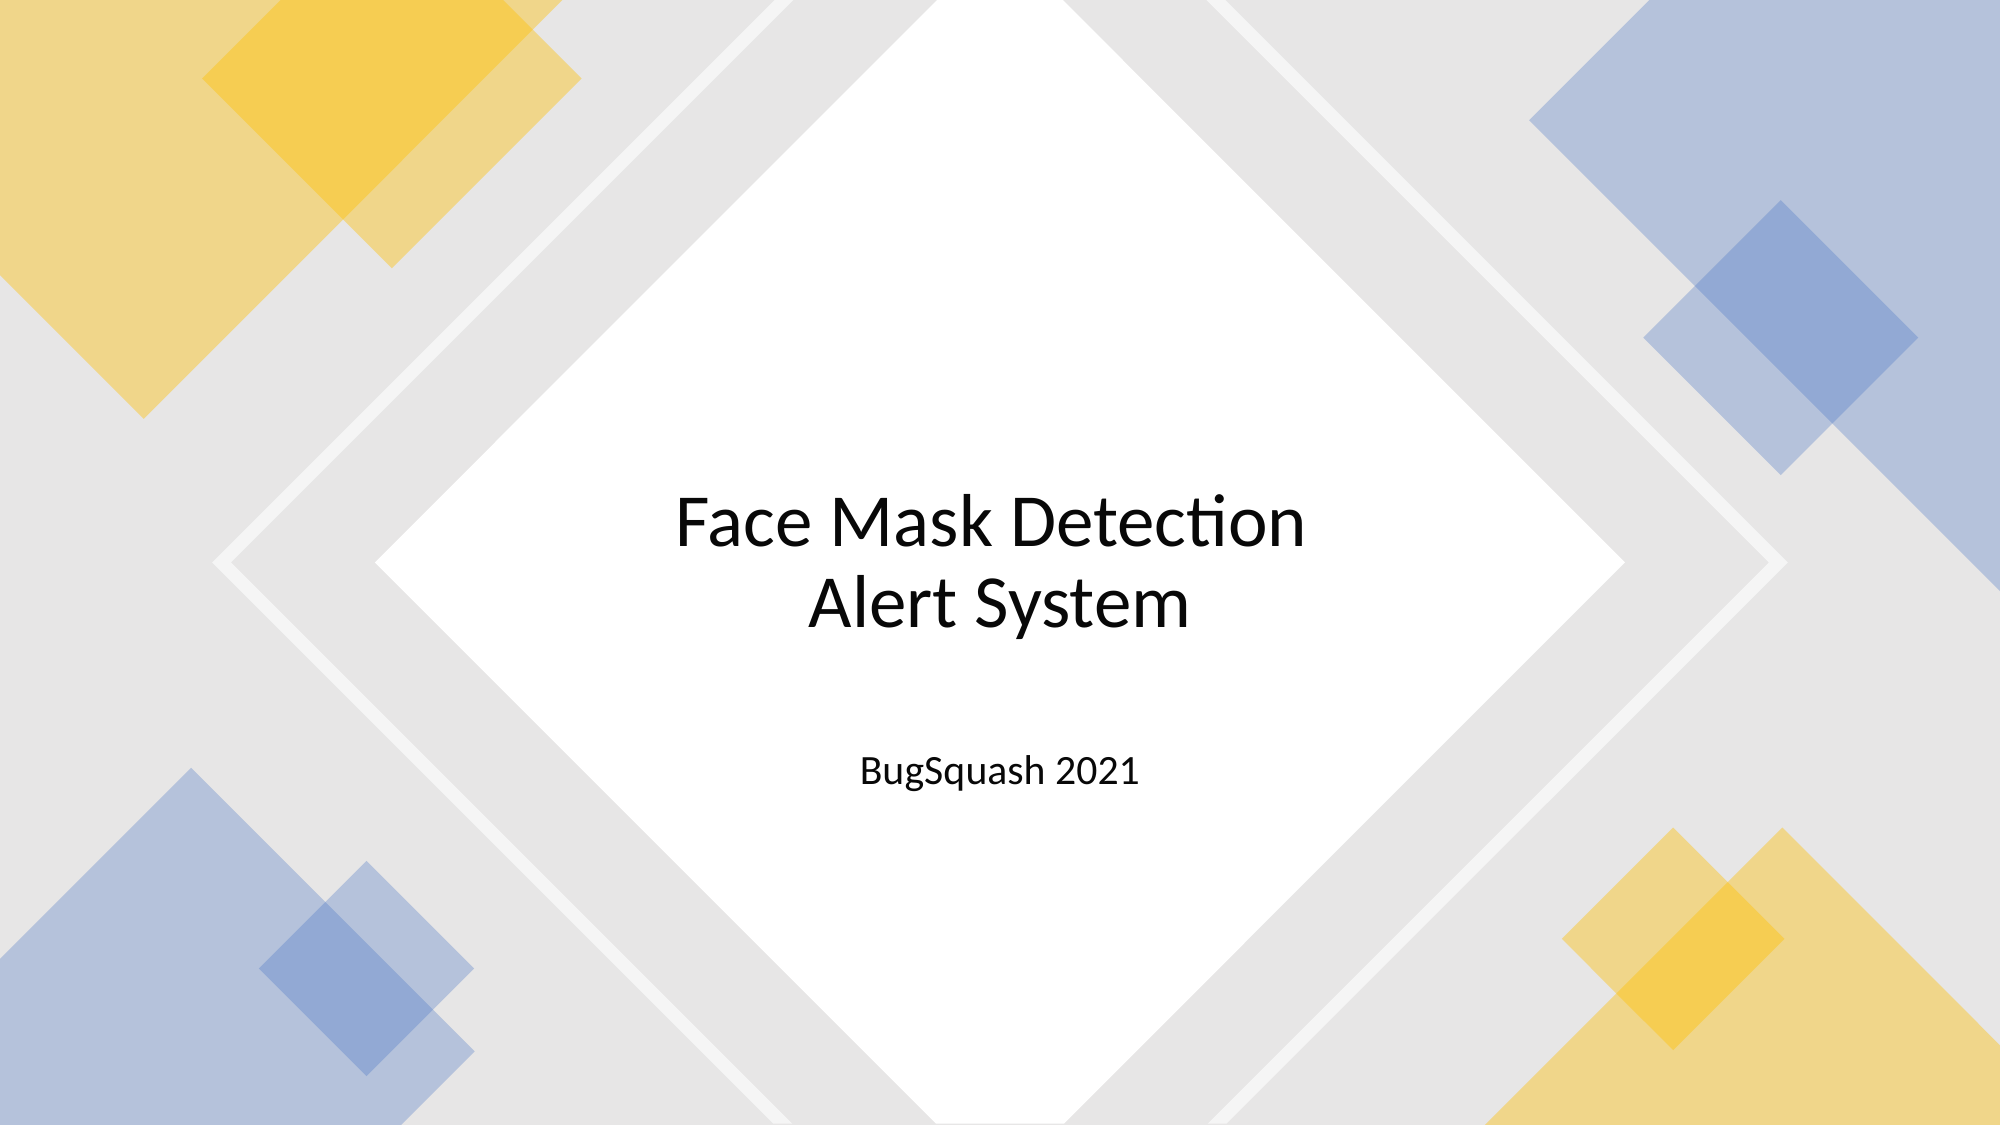

# Face Mask Detection  Alert System
BugSquash 2021